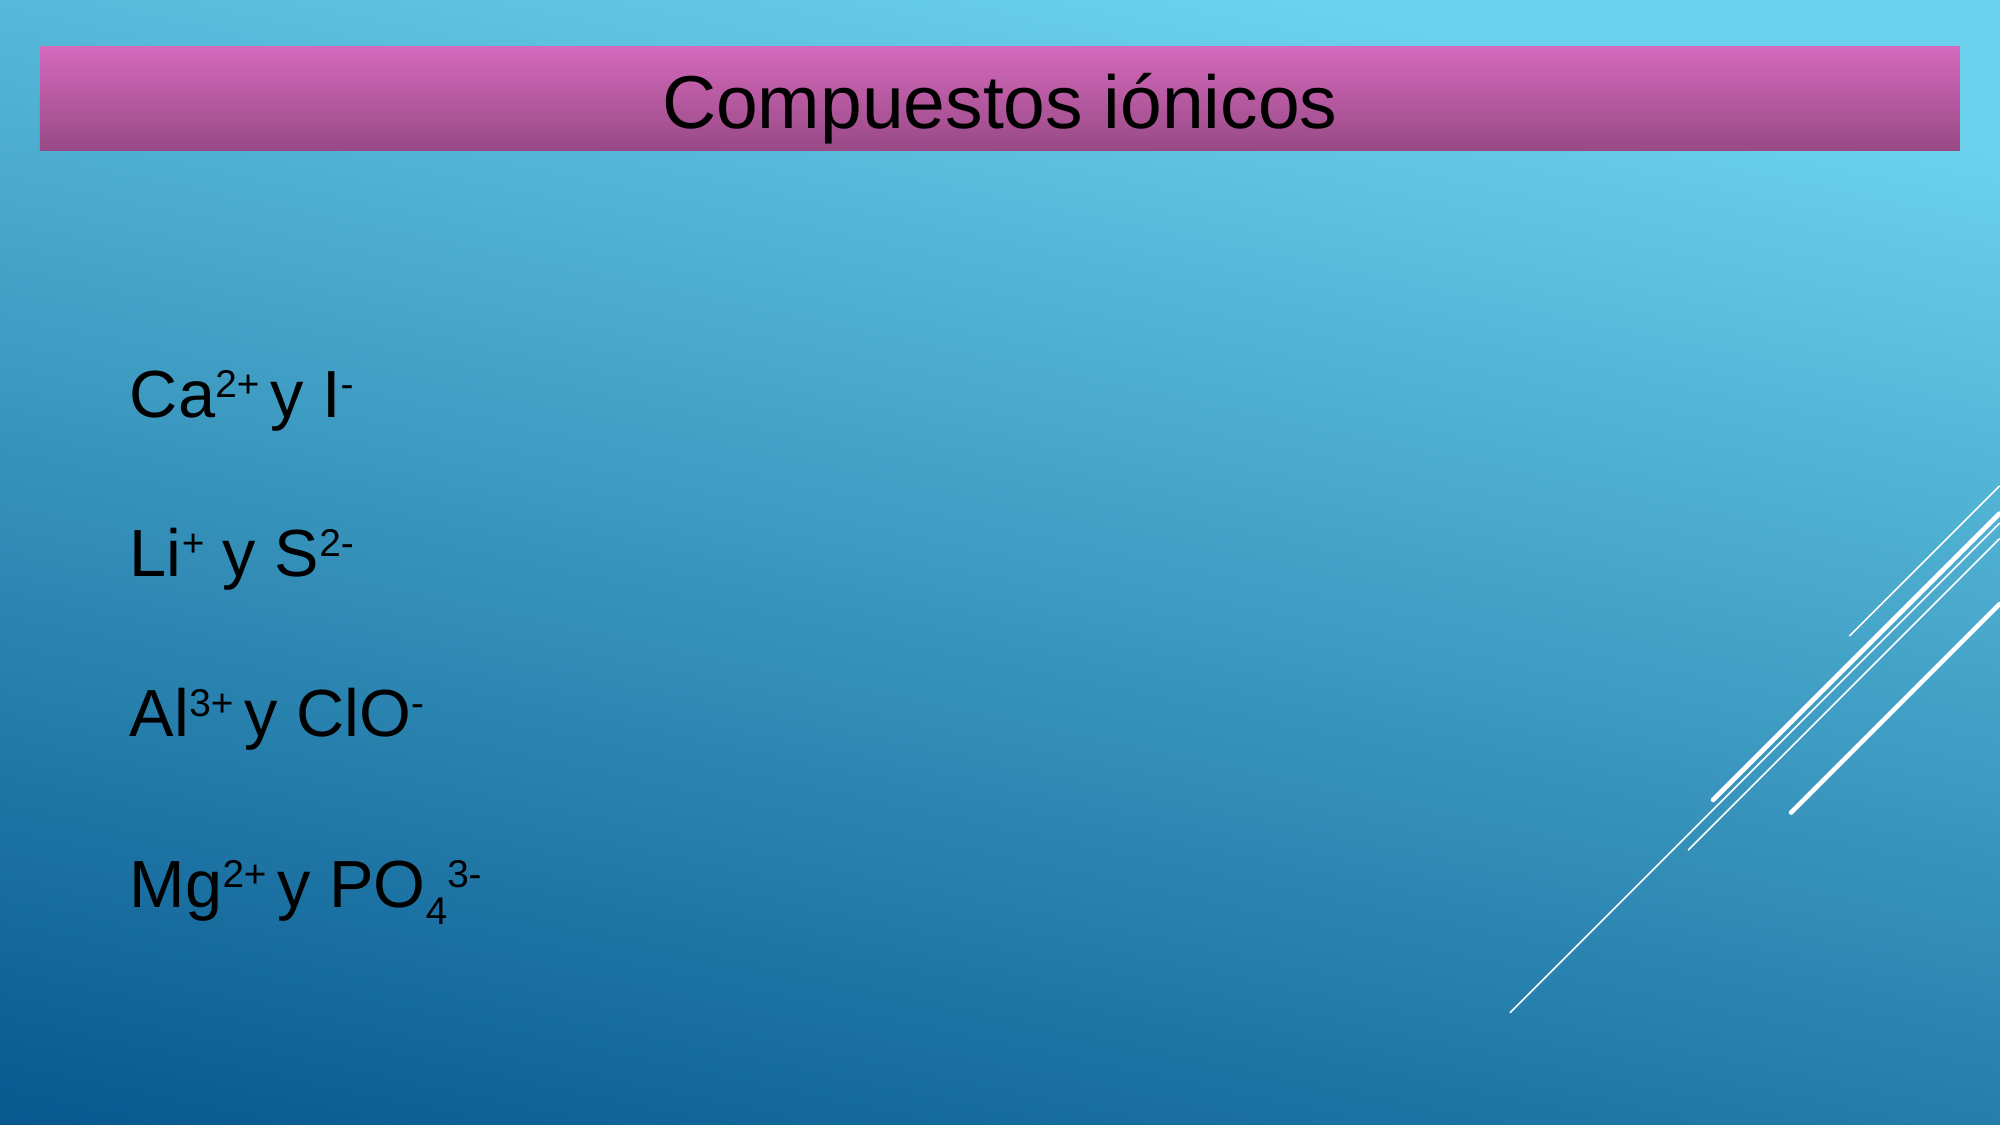

Compuestos iónicos
Ca2+ y I-
Li+ y S2-
Al3+ y ClO-
Mg2+ y PO43-